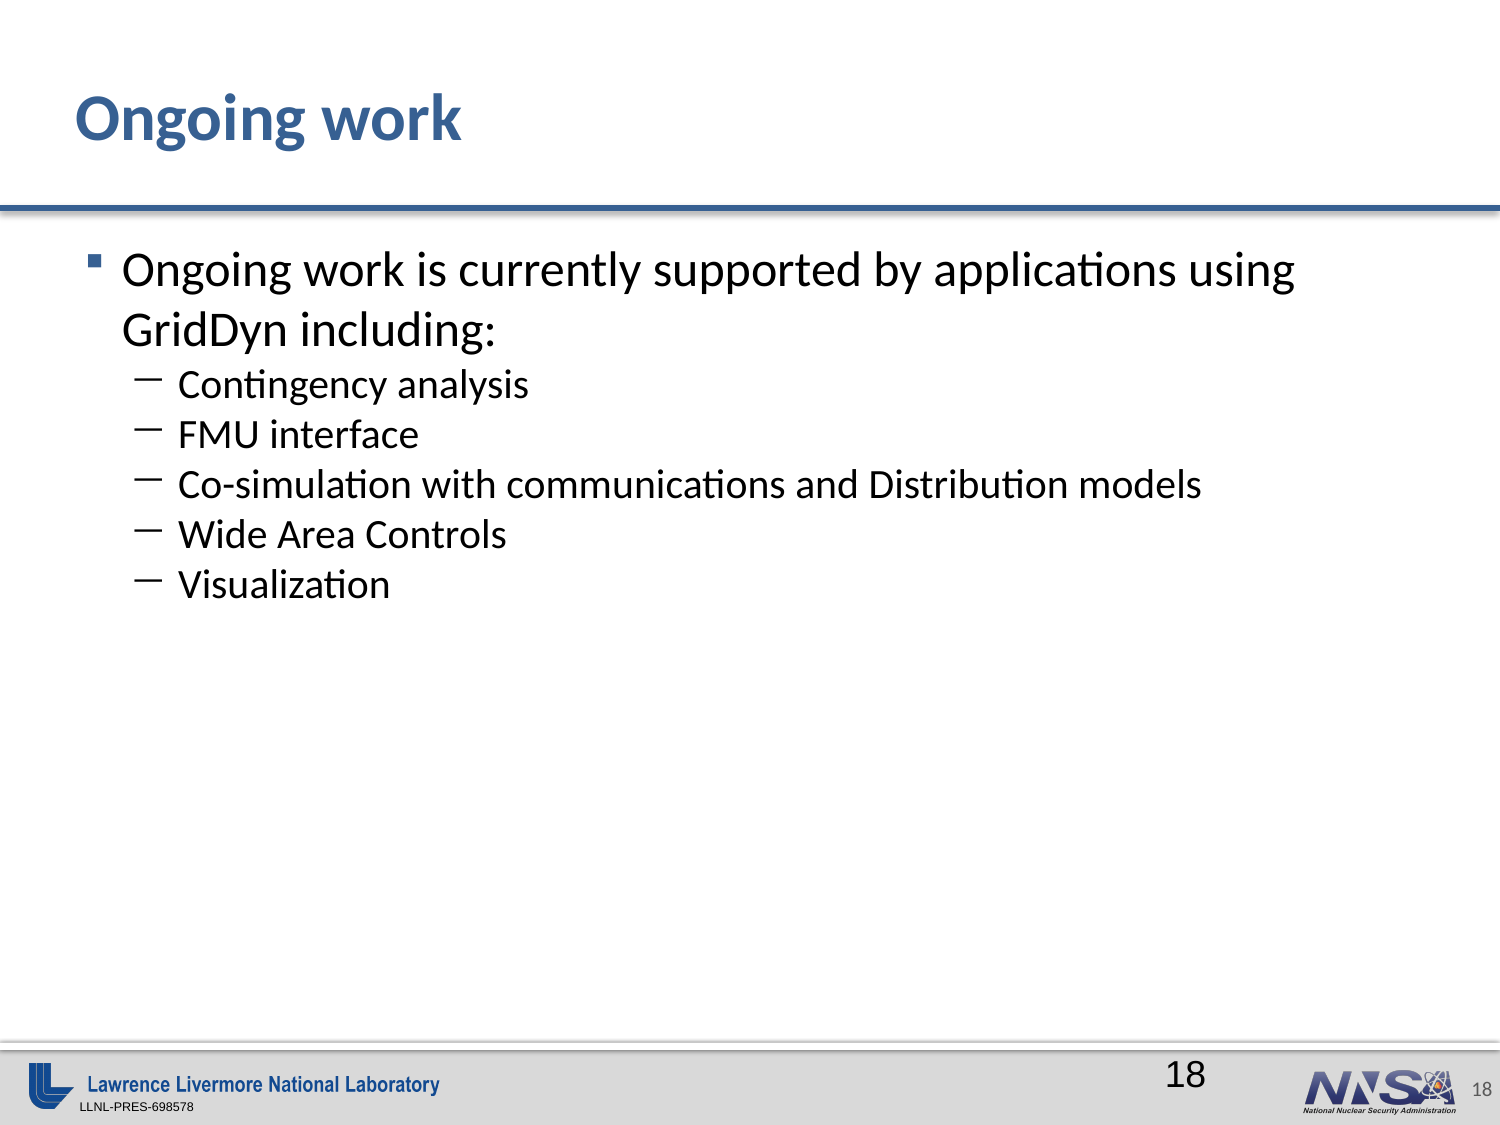

# Ongoing work
Ongoing work is currently supported by applications using GridDyn including:
Contingency analysis
FMU interface
Co-simulation with communications and Distribution models
Wide Area Controls
Visualization
18